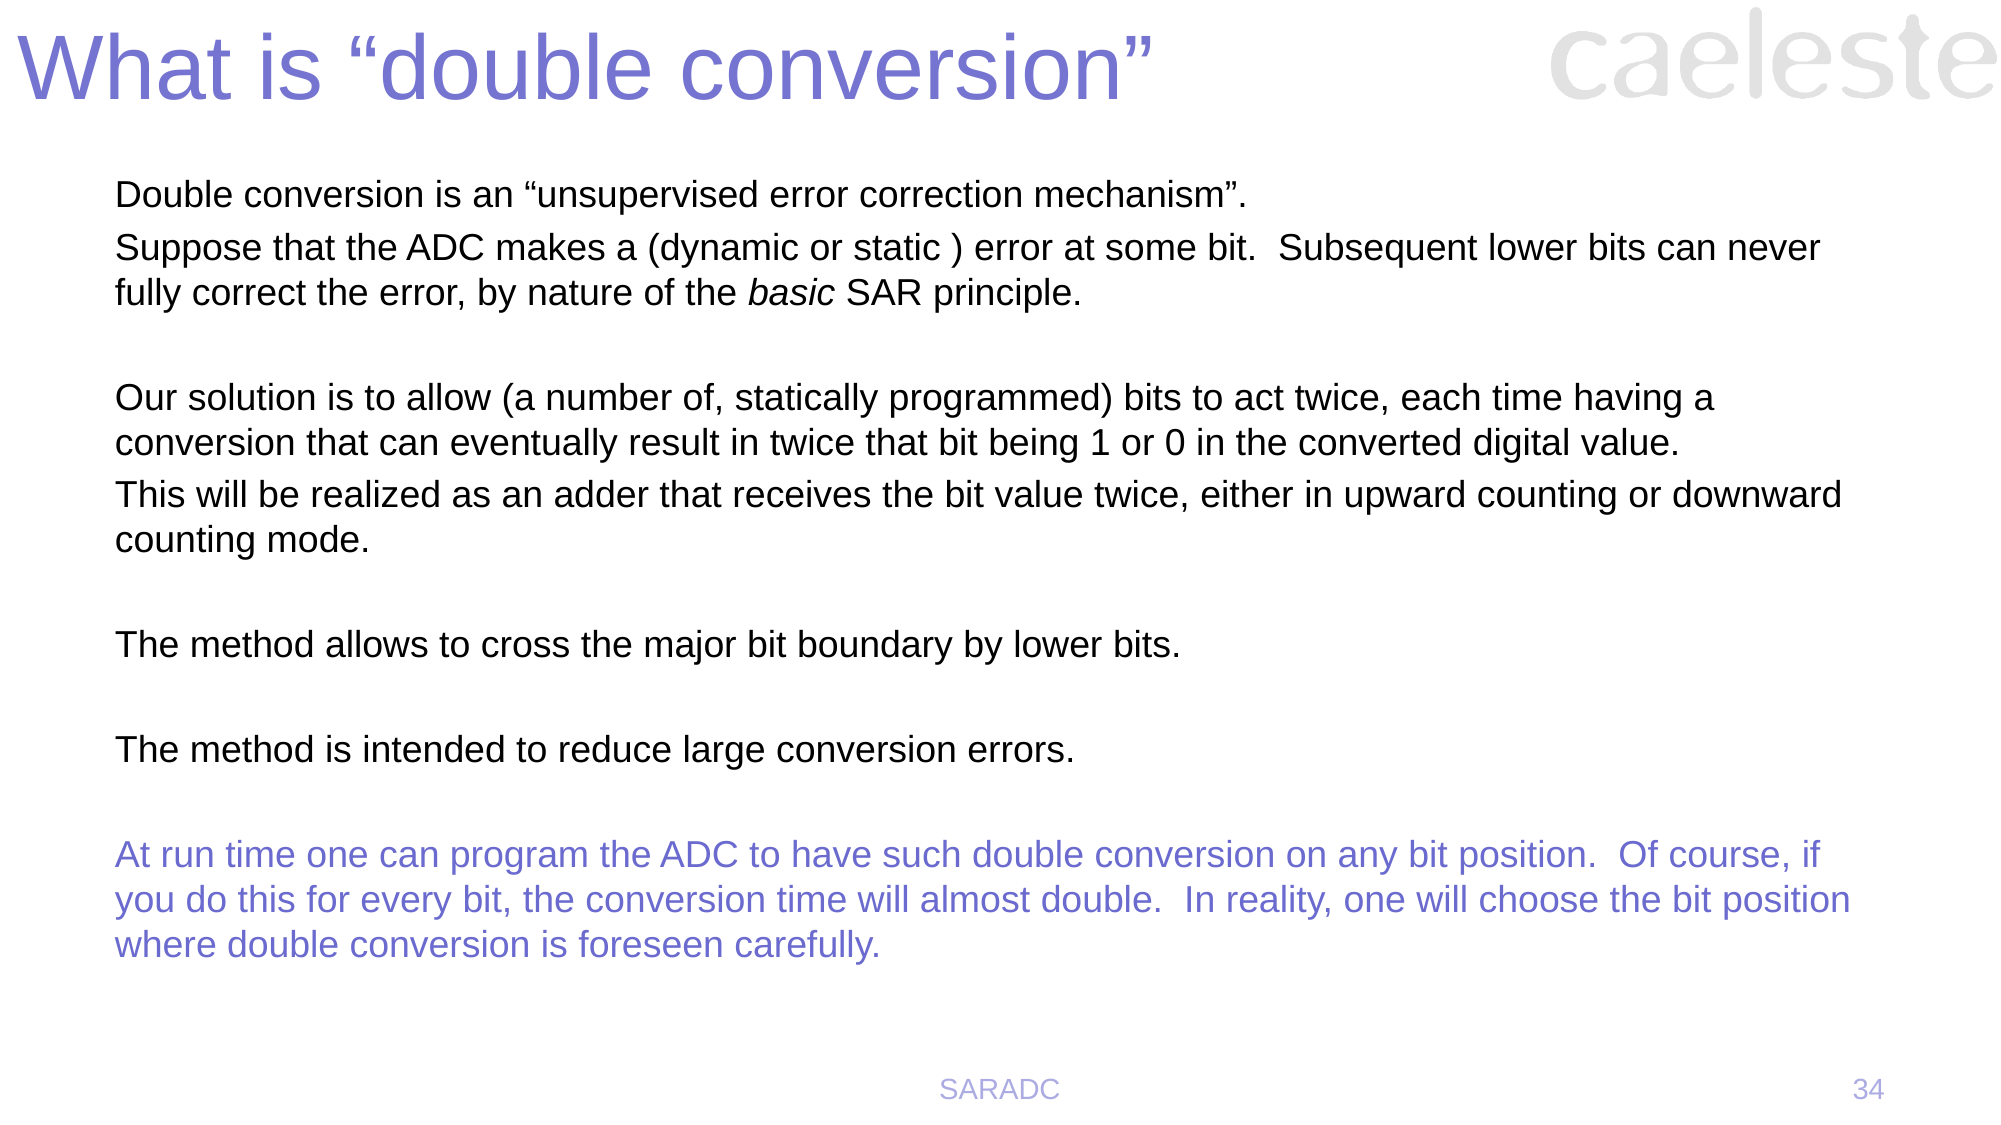

# What is “double conversion”
Double conversion is an “unsupervised error correction mechanism”.
Suppose that the ADC makes a (dynamic or static ) error at some bit.  Subsequent lower bits can never fully correct the error, by nature of the basic SAR principle.

Our solution is to allow (a number of, statically programmed) bits to act twice, each time having a conversion that can eventually result in twice that bit being 1 or 0 in the converted digital value.
This will be realized as an adder that receives the bit value twice, either in upward counting or downward counting mode.

The method allows to cross the major bit boundary by lower bits.

The method is intended to reduce large conversion errors.

At run time one can program the ADC to have such double conversion on any bit position.  Of course, if you do this for every bit, the conversion time will almost double.  In reality, one will choose the bit position where double conversion is foreseen carefully.

SARADC
34